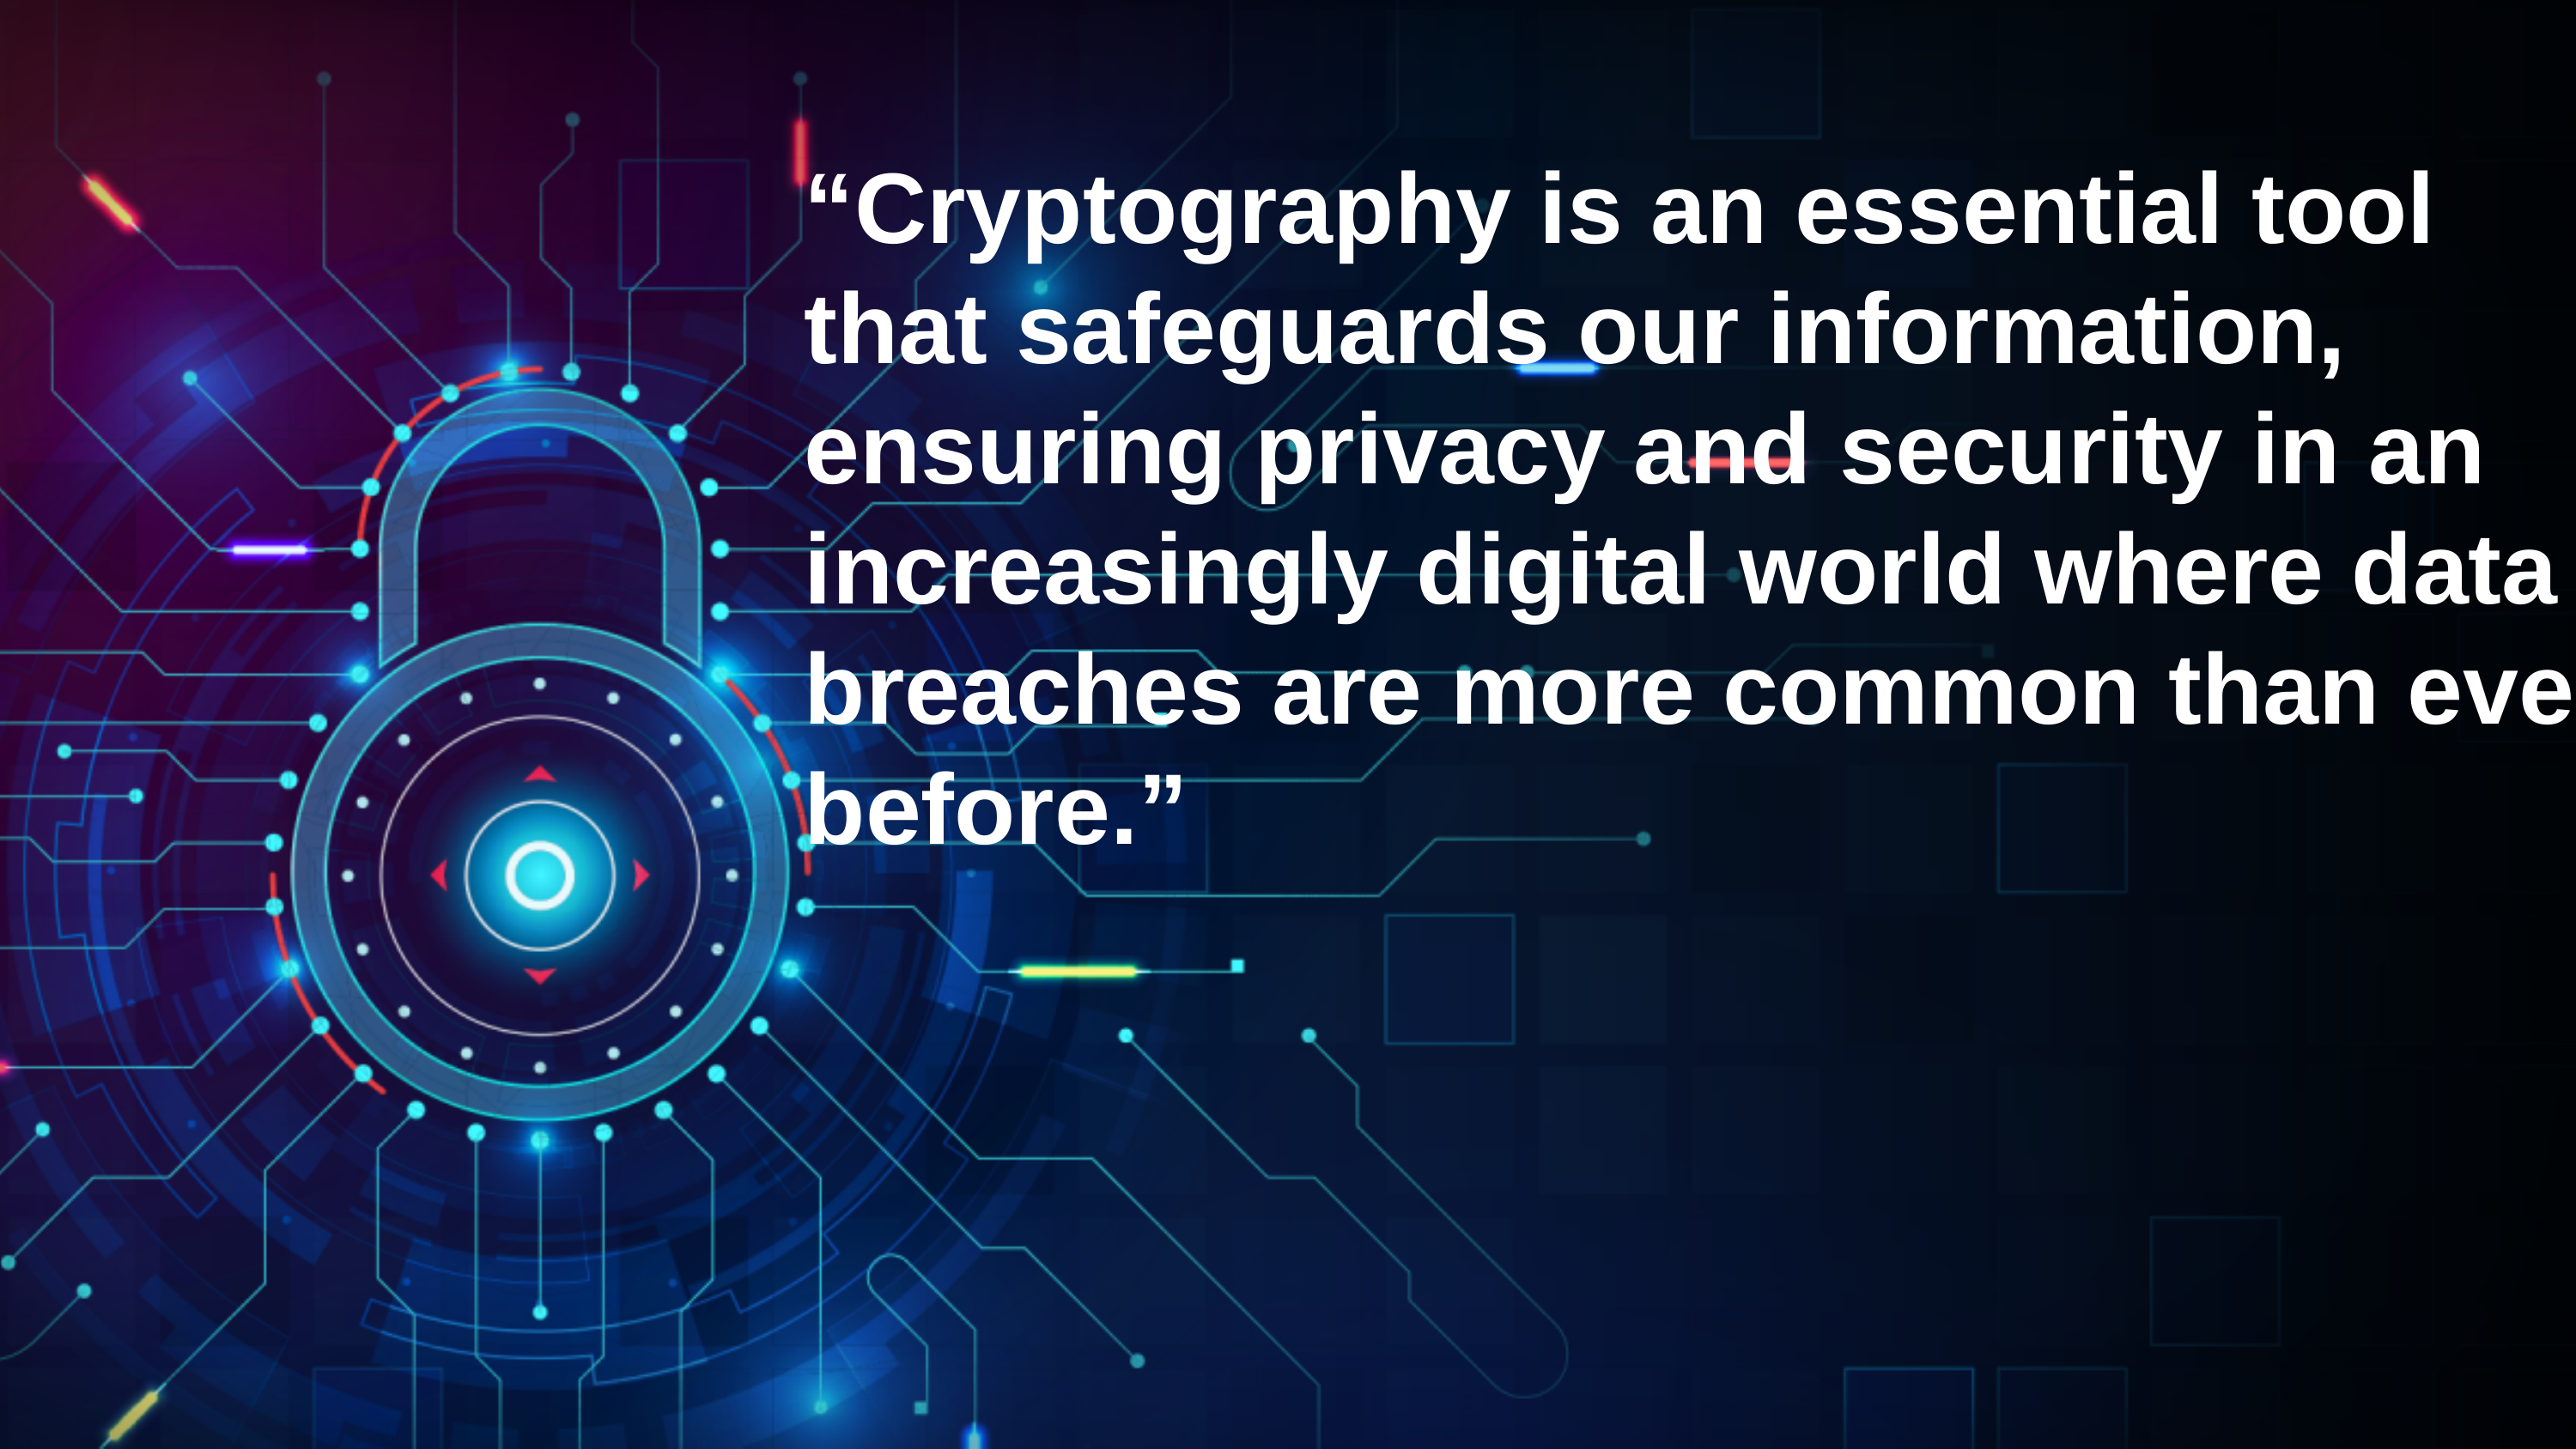

“Cryptography is an essential tool that safeguards our information, ensuring privacy and security in an increasingly digital world where data breaches are more common than ever before.”